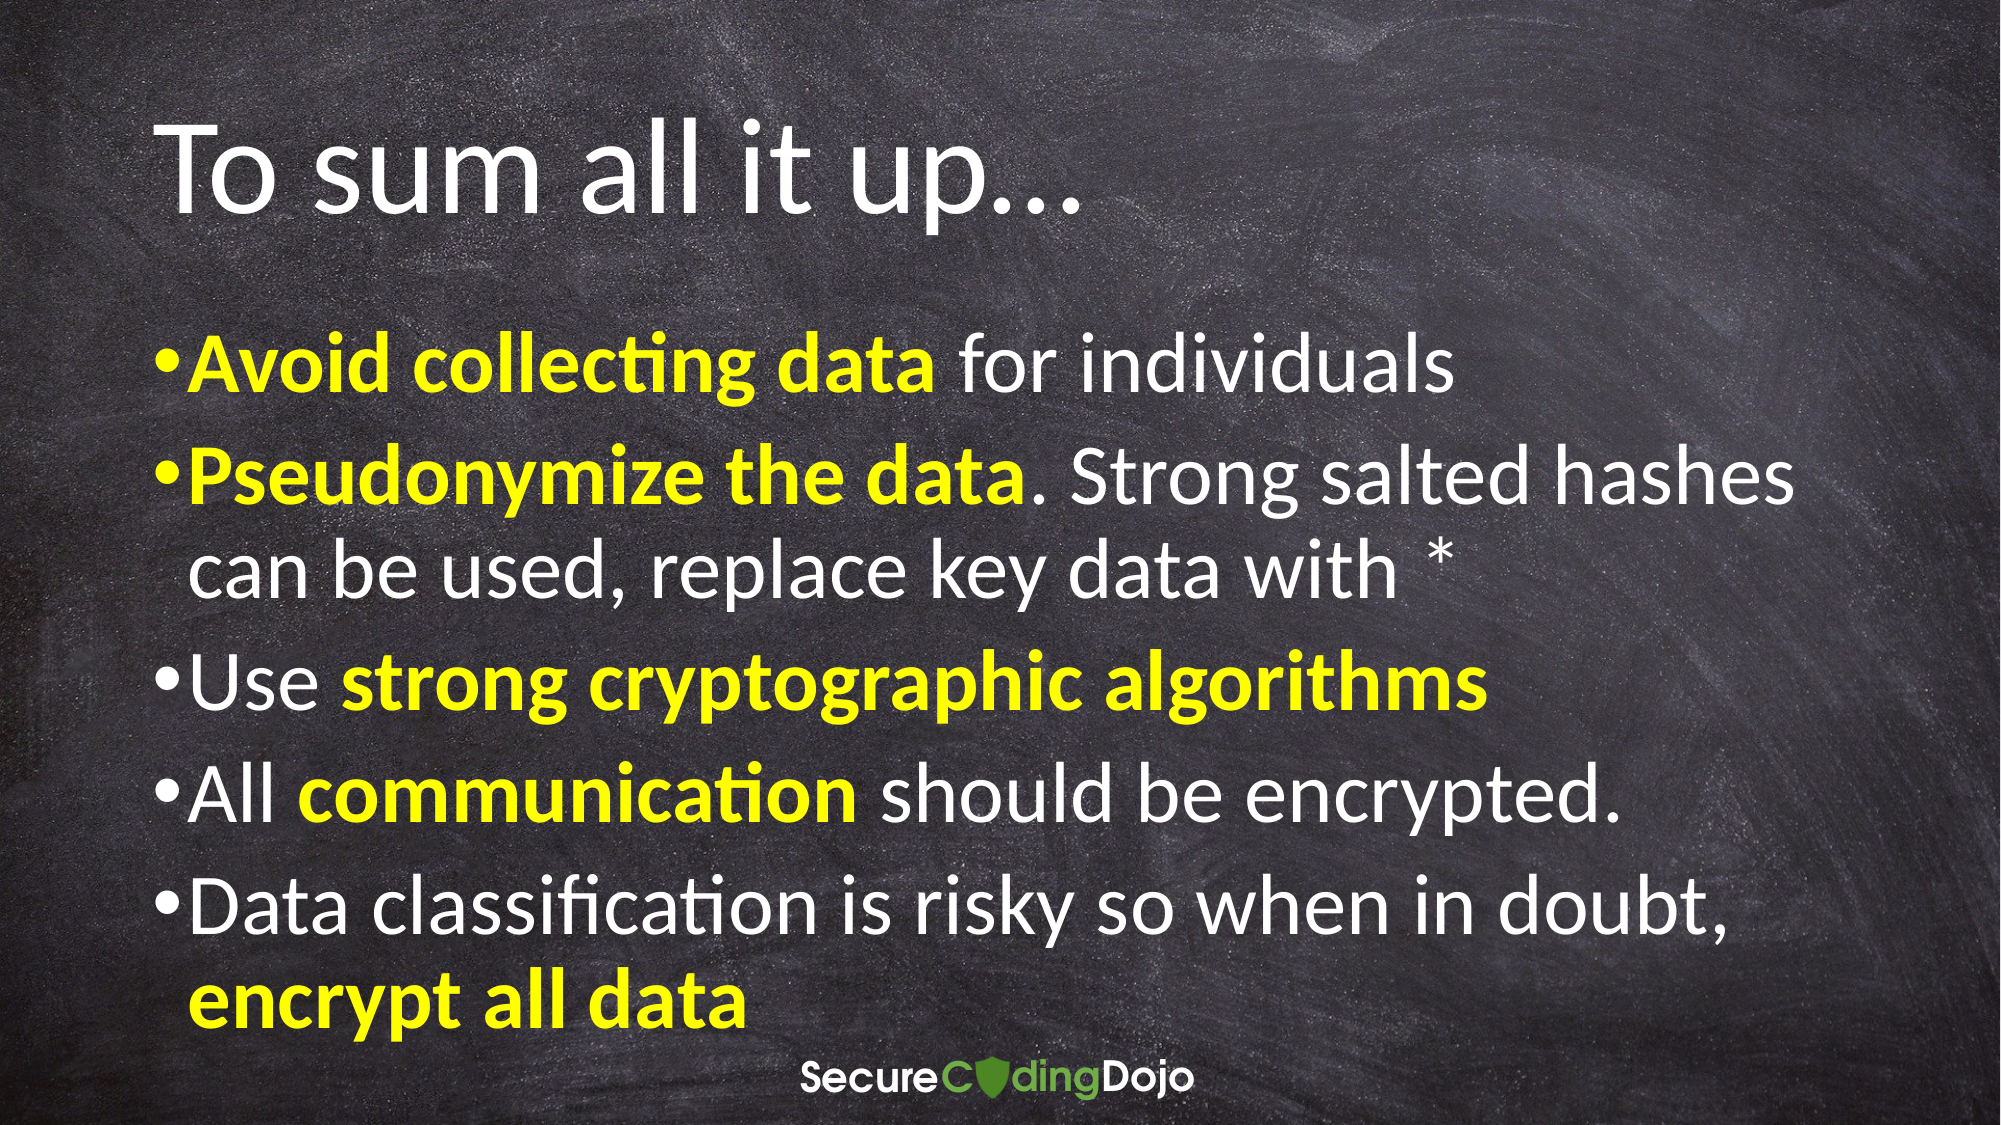

# To sum all it up…
Avoid collecting data for individuals
Pseudonymize the data. Strong salted hashes can be used, replace key data with *
Use strong cryptographic algorithms
All communication should be encrypted.
Data classification is risky so when in doubt, encrypt all data